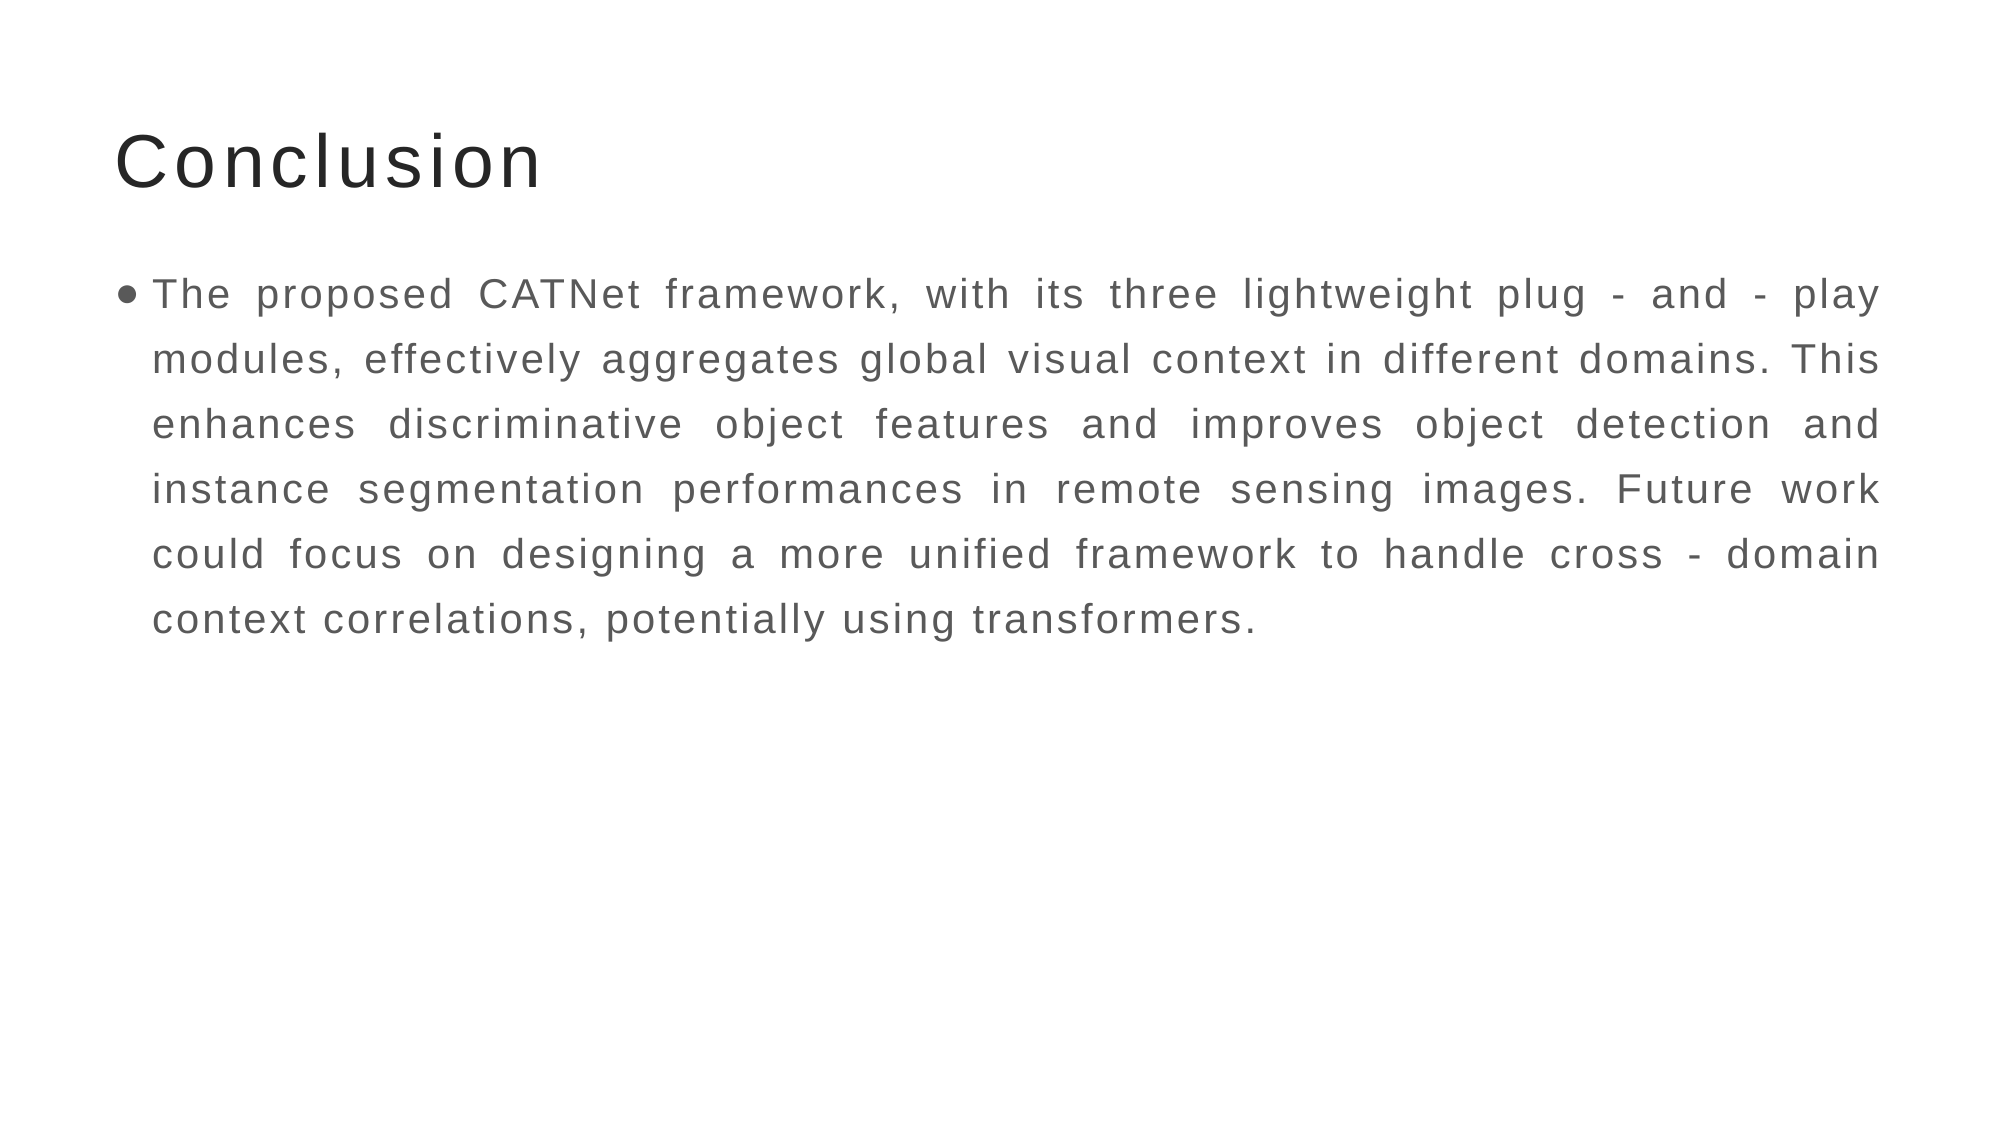

# Conclusion
The proposed CATNet framework, with its three lightweight plug - and - play modules, effectively aggregates global visual context in different domains. This enhances discriminative object features and improves object detection and instance segmentation performances in remote sensing images. Future work could focus on designing a more unified framework to handle cross - domain context correlations, potentially using transformers.